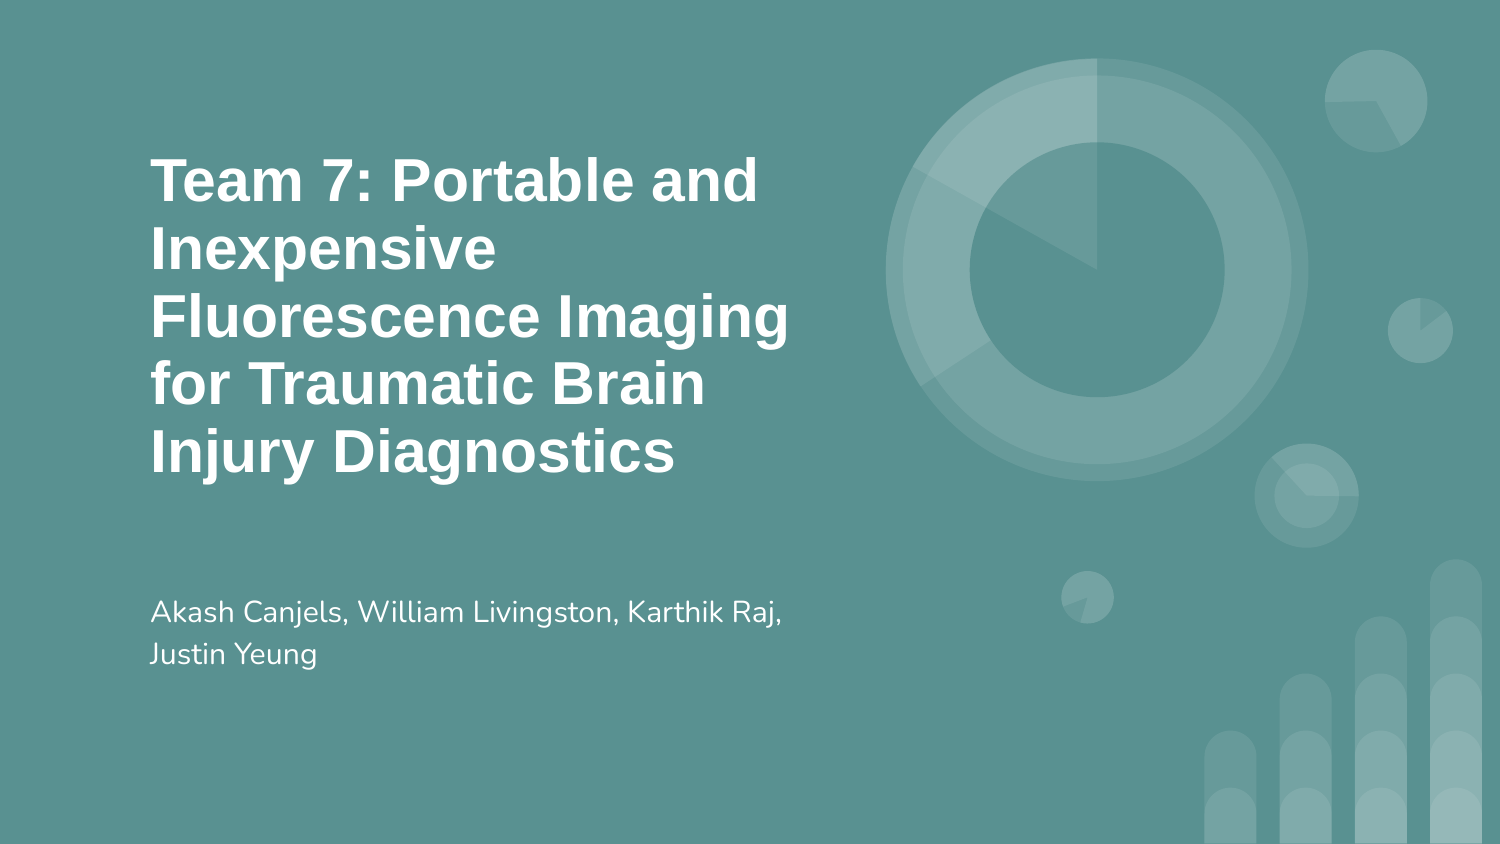

# Team 7: Portable and Inexpensive Fluorescence Imaging for Traumatic Brain Injury Diagnostics
Akash Canjels, William Livingston, Karthik Raj,
Justin Yeung